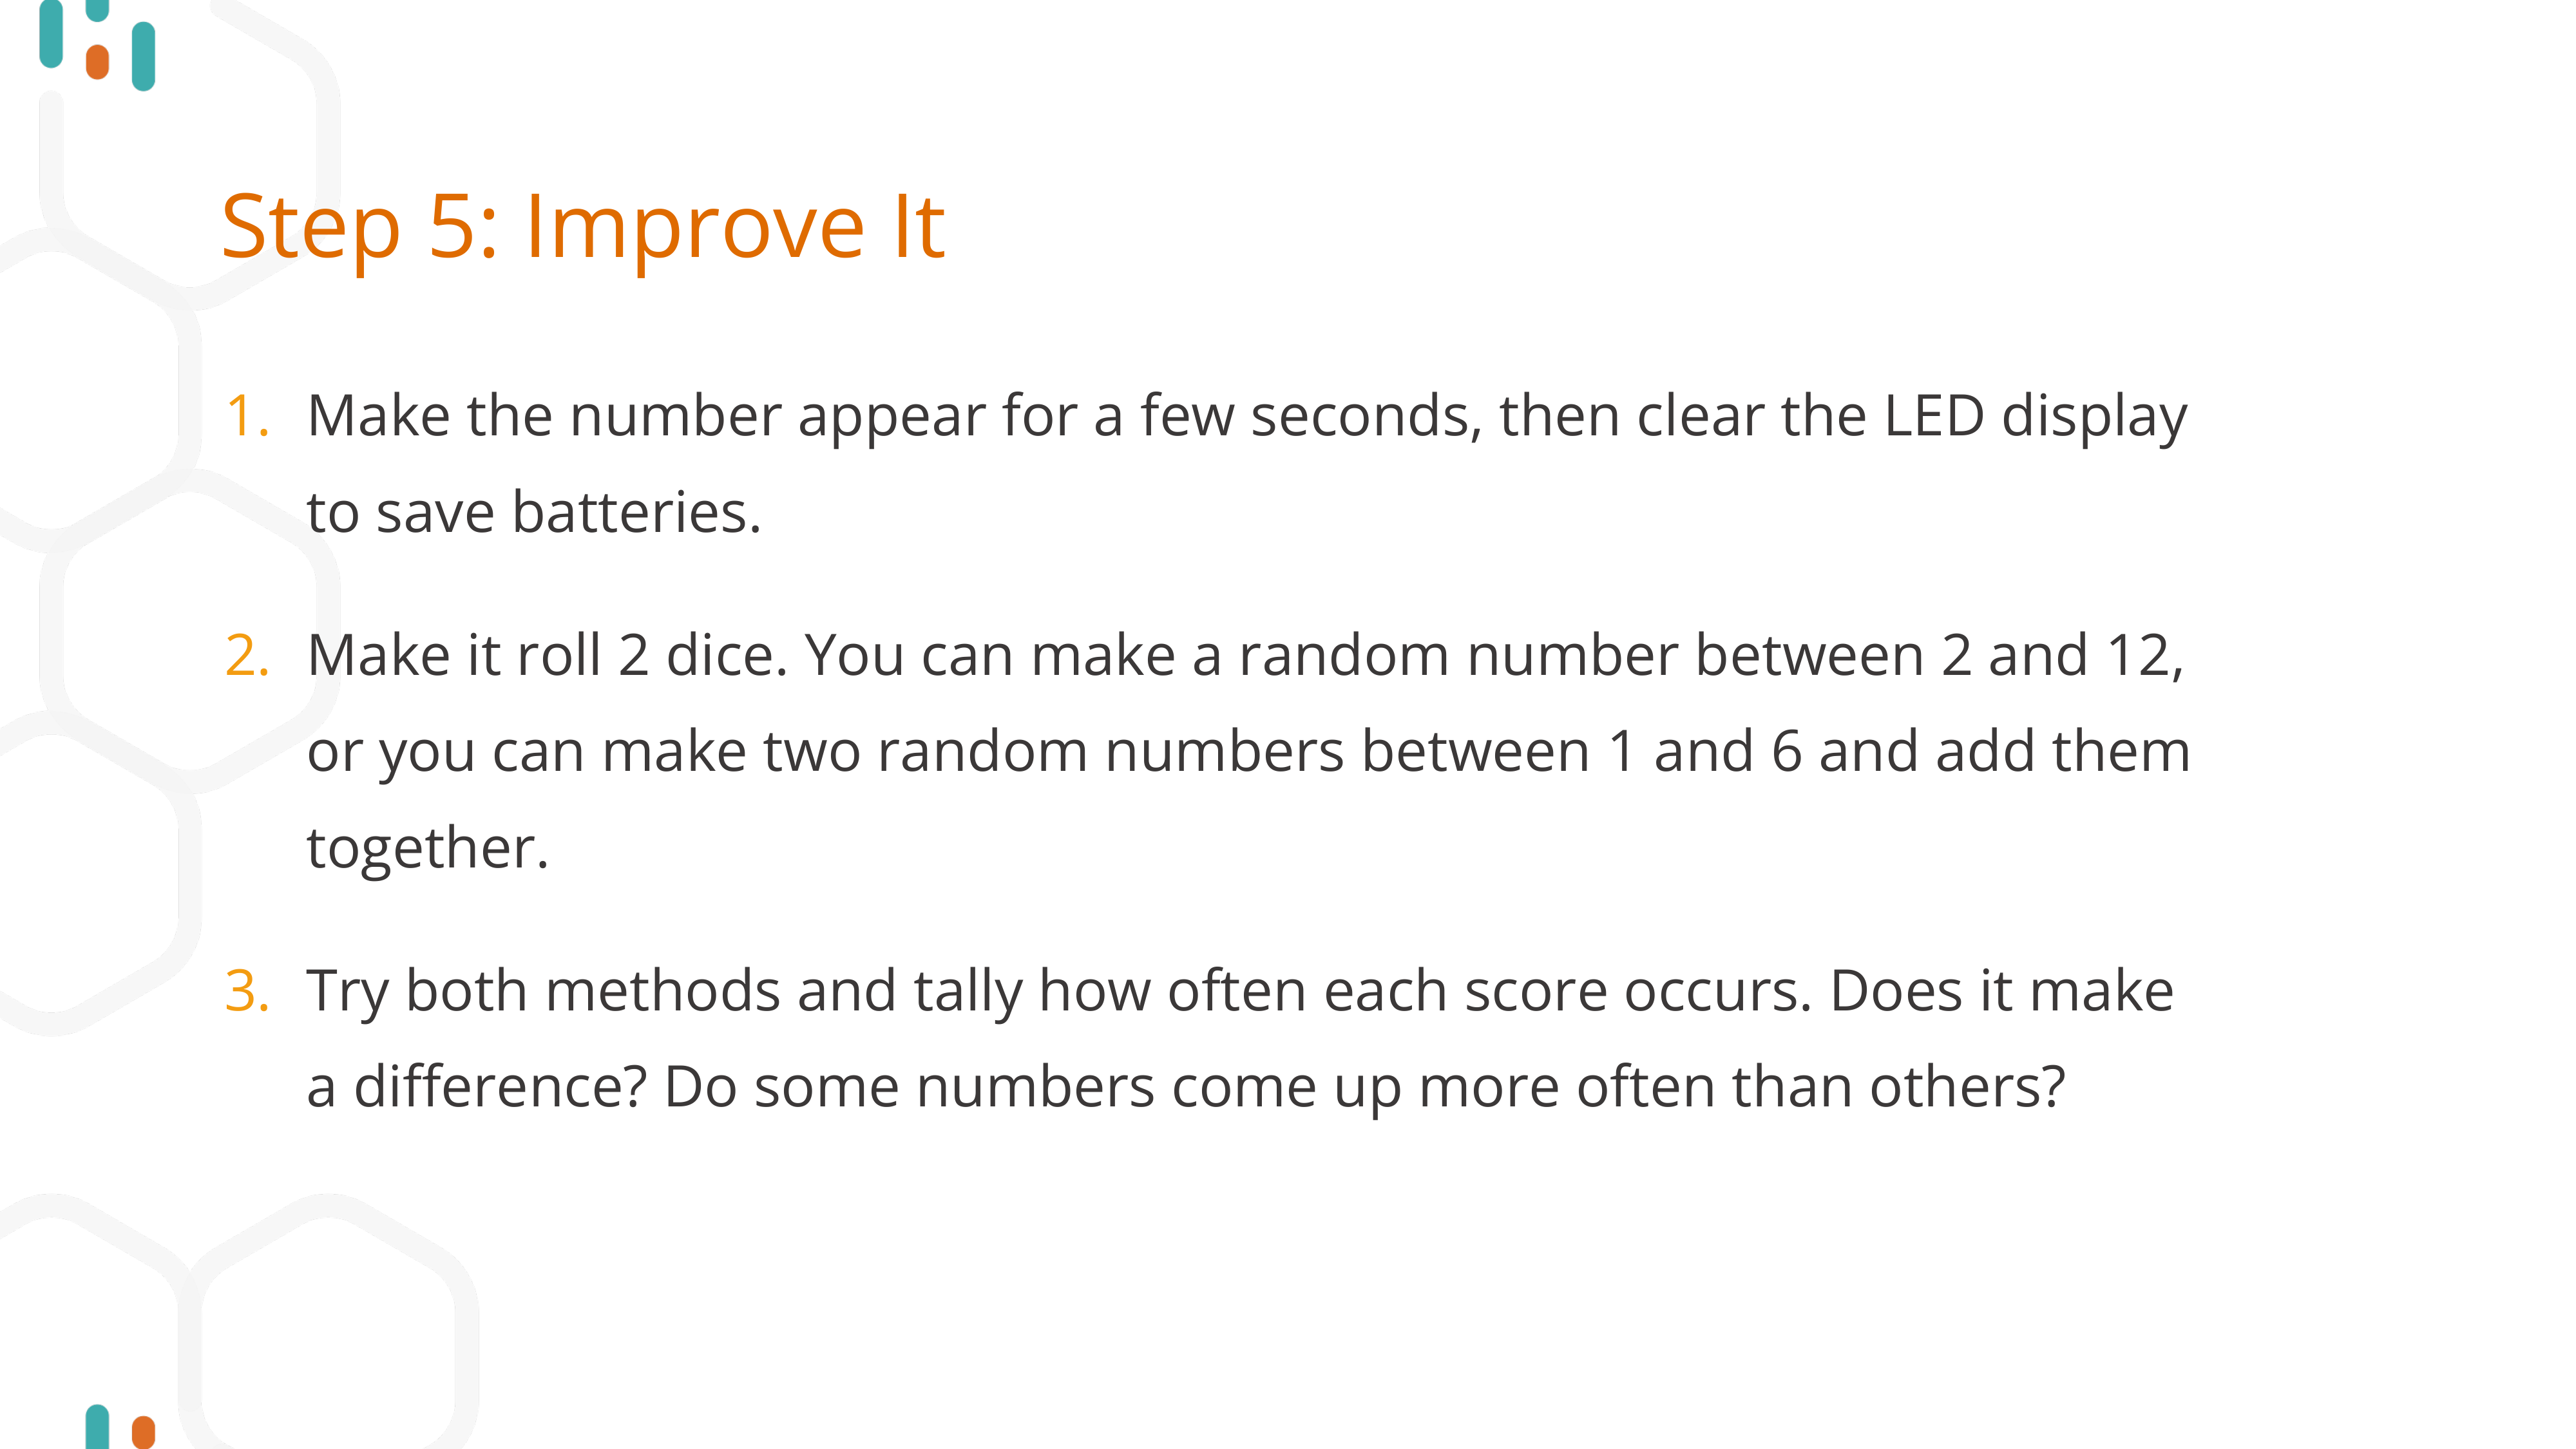

# Step 5: Improve It
Make the number appear for a few seconds, then clear the LED display to save batteries.
Make it roll 2 dice. You can make a random number between 2 and 12, or you can make two random numbers between 1 and 6 and add them together.
Try both methods and tally how often each score occurs. Does it make a difference? Do some numbers come up more often than others?